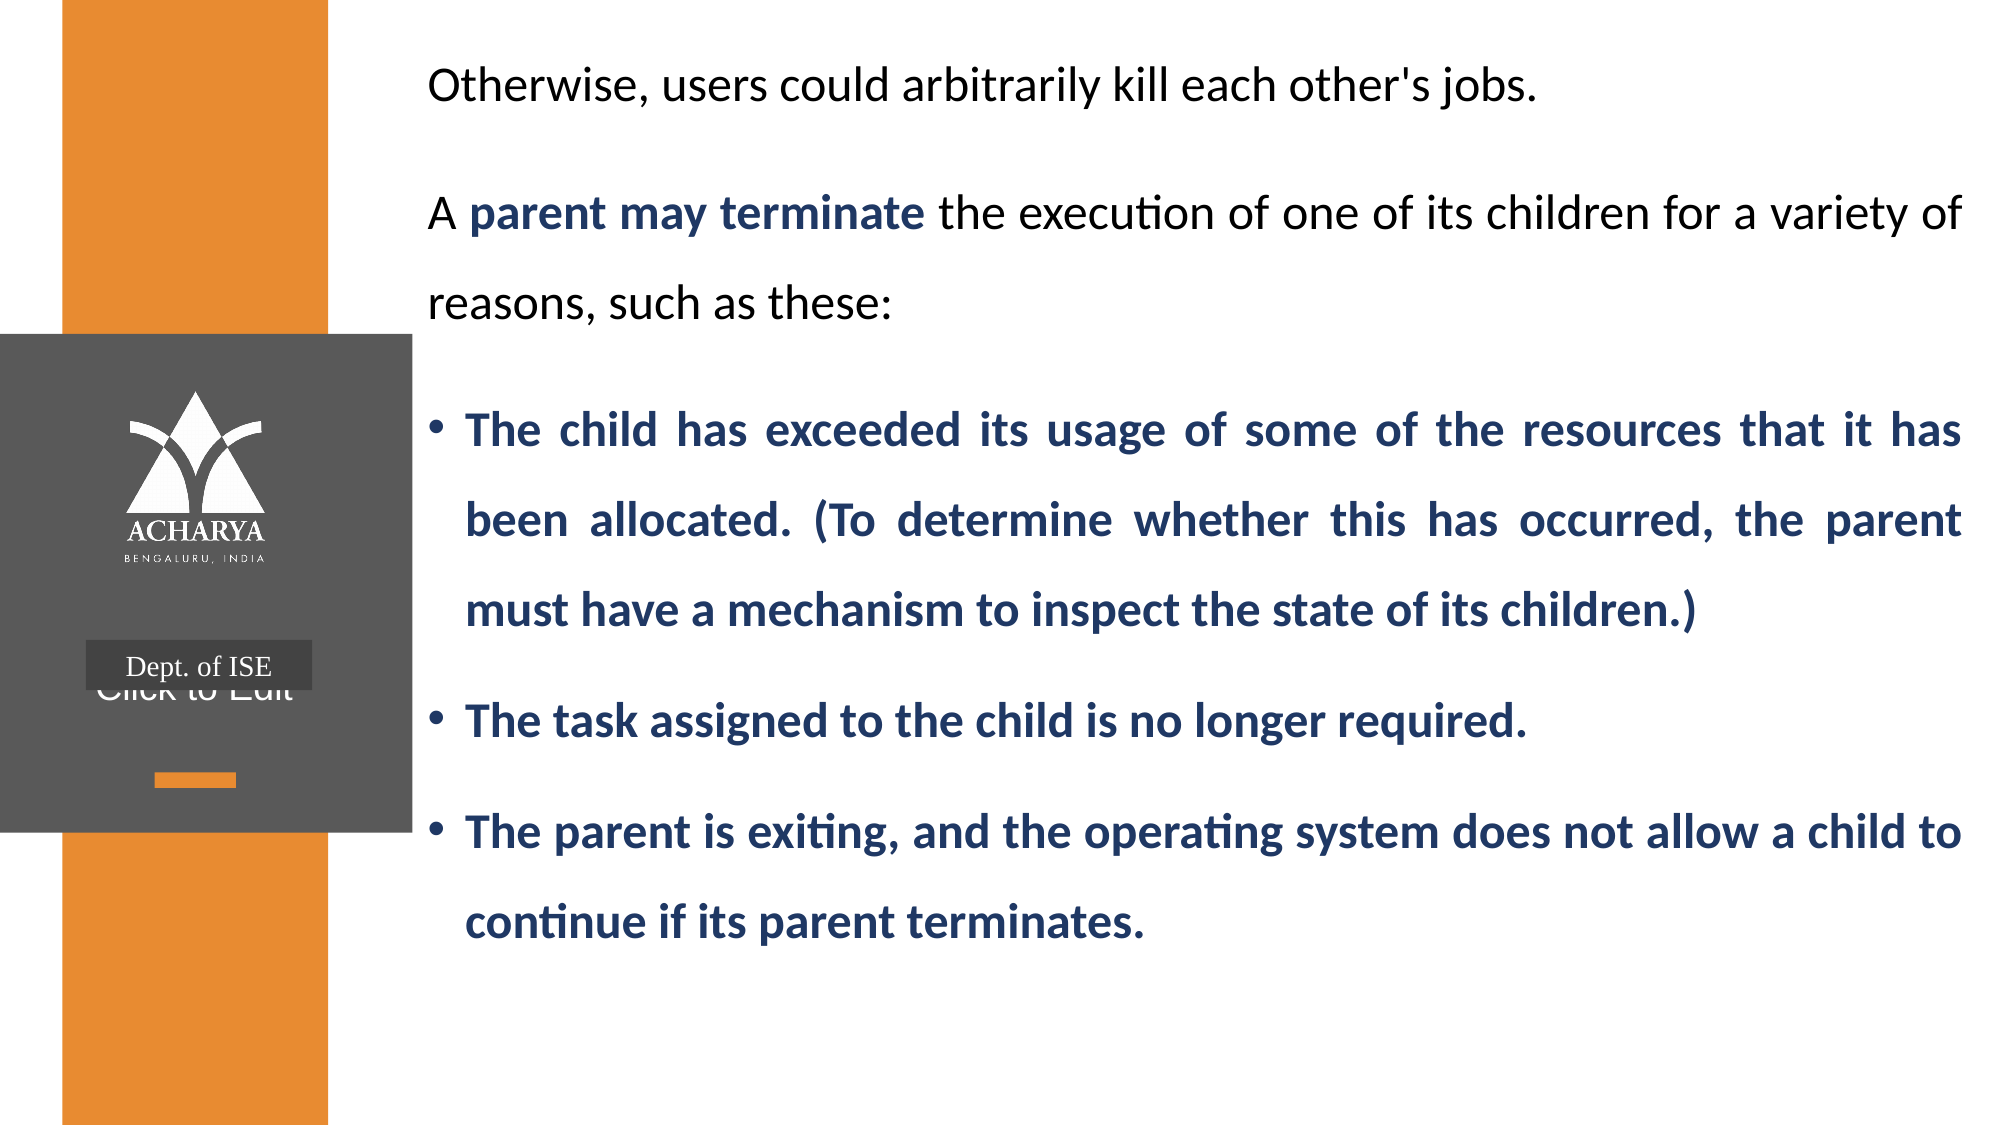

Otherwise, users could arbitrarily kill each other's jobs.
A parent may terminate the execution of one of its children for a variety of reasons, such as these:
The child has exceeded its usage of some of the resources that it has been allocated. (To determine whether this has occurred, the parent must have a mechanism to inspect the state of its children.)
The task assigned to the child is no longer required.
The parent is exiting, and the operating system does not allow a child to continue if its parent terminates.

Dept. of ISE